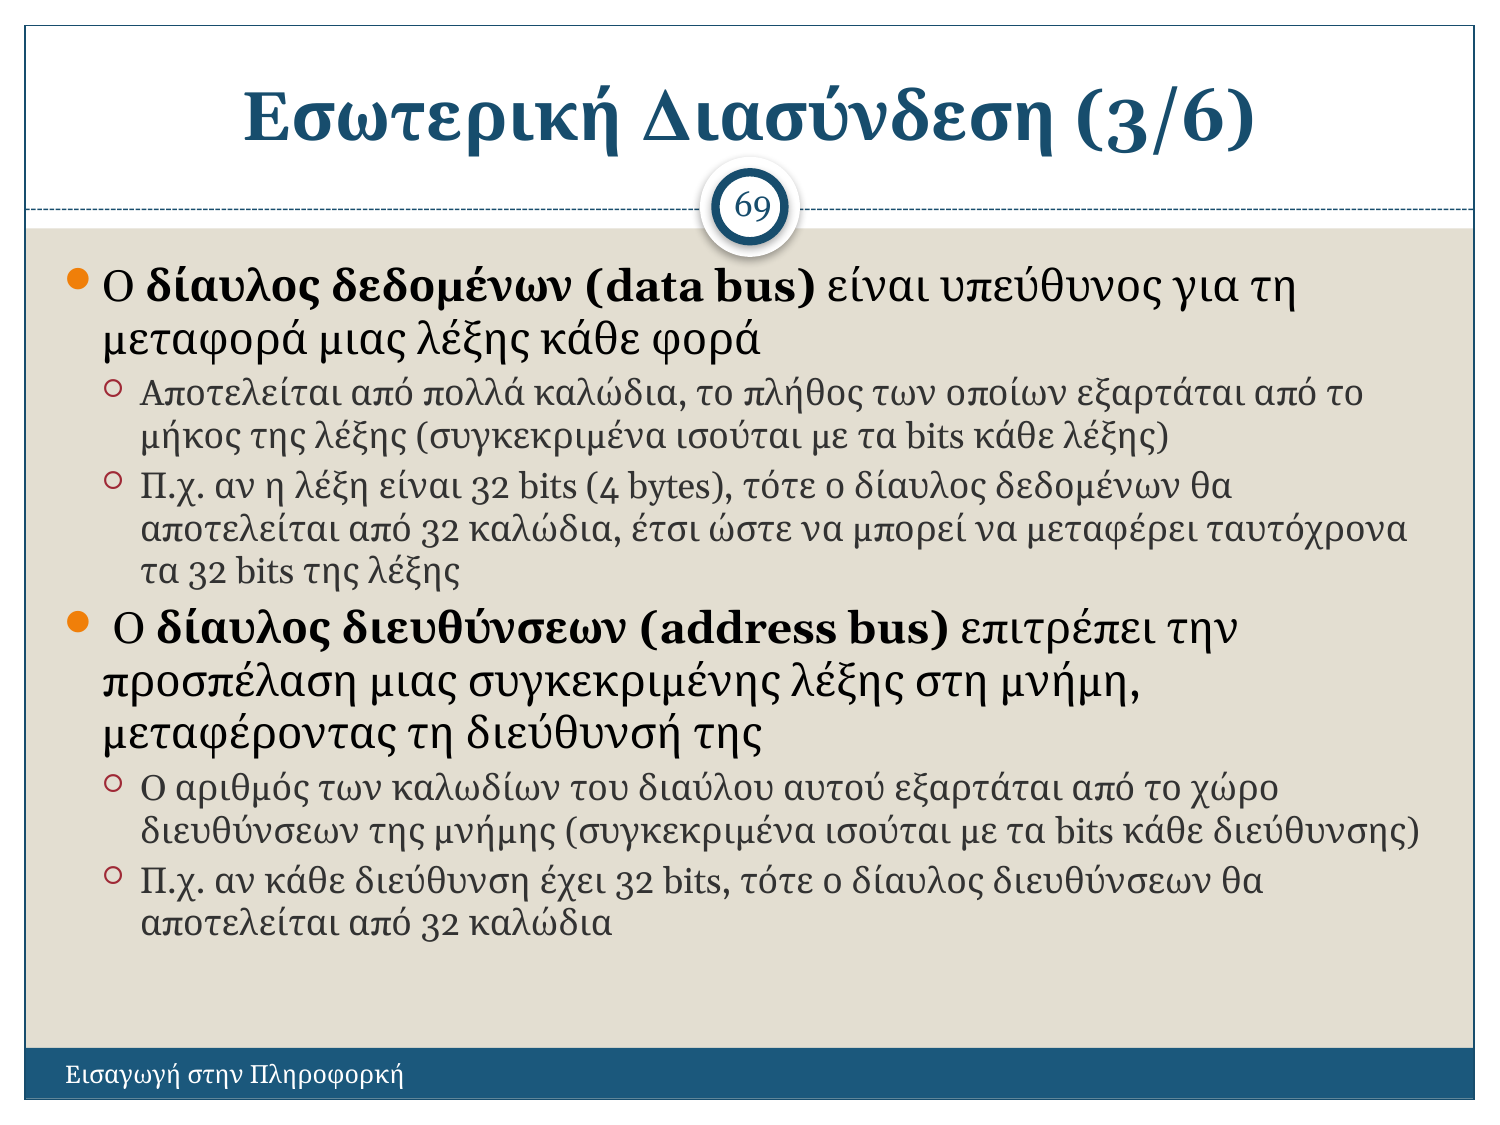

# Εσωτερική Διασύνδεση (3/6)
69
Ο δίαυλος δεδομένων (data bus) είναι υπεύθυνος για τη μεταφορά μιας λέξης κάθε φορά
Αποτελείται από πολλά καλώδια, το πλήθος των οποίων εξαρτάται από το μήκος της λέξης (συγκεκριμένα ισούται με τα bits κάθε λέξης)
Π.χ. αν η λέξη είναι 32 bits (4 bytes), τότε ο δίαυλος δεδομένων θα αποτελείται από 32 καλώδια, έτσι ώστε να μπορεί να μεταφέρει ταυτόχρονα τα 32 bits της λέξης
 Ο δίαυλος διευθύνσεων (address bus) επιτρέπει την προσπέλαση μιας συγκεκριμένης λέξης στη μνήμη, μεταφέροντας τη διεύθυνσή της
Ο αριθμός των καλωδίων του διαύλου αυτού εξαρτάται από το χώρο διευθύνσεων της μνήμης (συγκεκριμένα ισούται με τα bits κάθε διεύθυνσης)
Π.χ. αν κάθε διεύθυνση έχει 32 bits, τότε ο δίαυλος διευθύνσεων θα αποτελείται από 32 καλώδια

Εισαγωγή στην Πληροφορκή